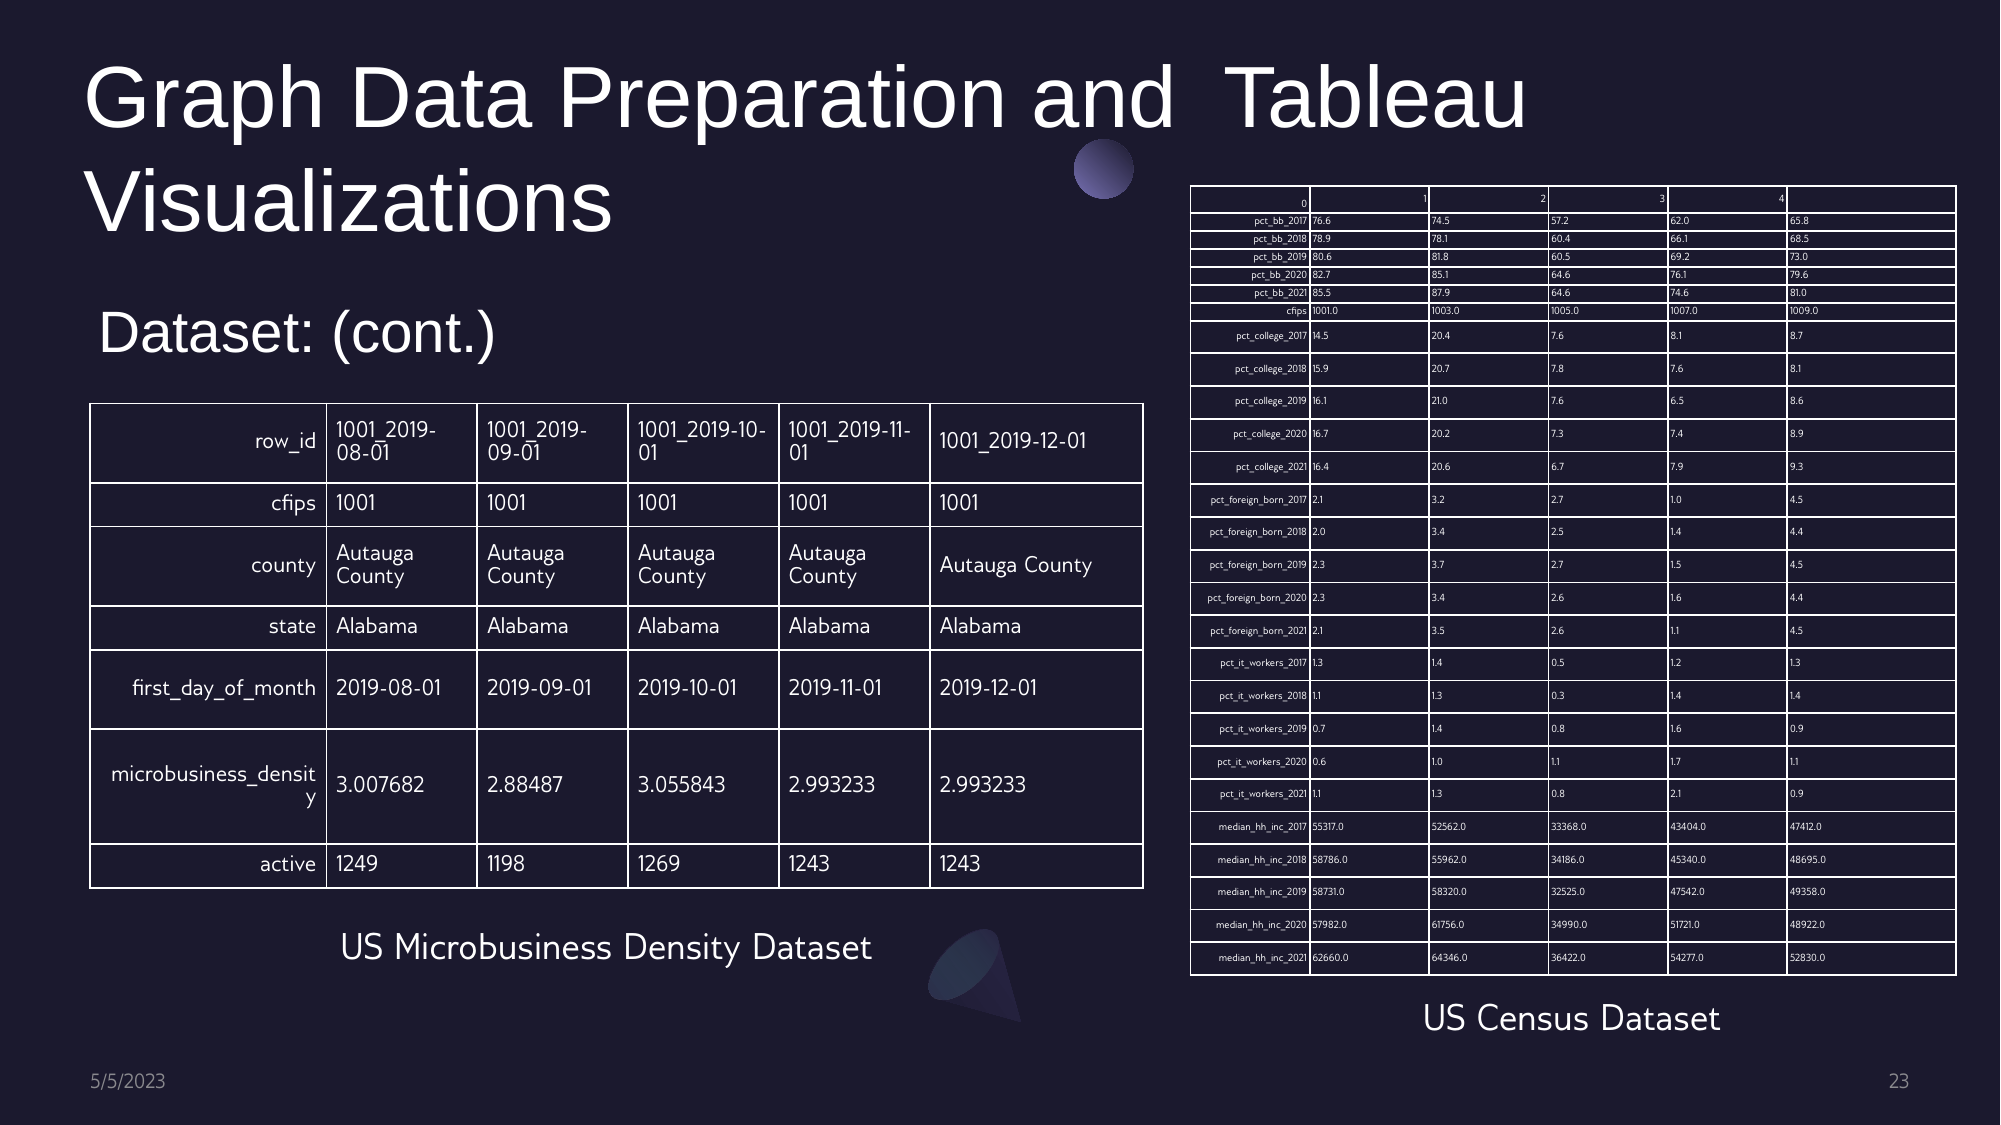

# Graph Data Preparation and  Tableau Visualizations
| 0 | 1 | 2 | 3 | 4 |  |
| --- | --- | --- | --- | --- | --- |
| pct\_bb\_2017 | 76.6 | 74.5 | 57.2 | 62.0 | 65.8 |
| pct\_bb\_2018 | 78.9 | 78.1 | 60.4 | 66.1 | 68.5 |
| pct\_bb\_2019 | 80.6 | 81.8 | 60.5 | 69.2 | 73.0 |
| pct\_bb\_2020 | 82.7 | 85.1 | 64.6 | 76.1 | 79.6 |
| pct\_bb\_2021 | 85.5 | 87.9 | 64.6 | 74.6 | 81.0 |
| cfips | 1001.0 | 1003.0 | 1005.0 | 1007.0 | 1009.0 |
| pct\_college\_2017 | 14.5 | 20.4 | 7.6 | 8.1 | 8.7 |
| pct\_college\_2018 | 15.9 | 20.7 | 7.8 | 7.6 | 8.1 |
| pct\_college\_2019 | 16.1 | 21.0 | 7.6 | 6.5 | 8.6 |
| pct\_college\_2020 | 16.7 | 20.2 | 7.3 | 7.4 | 8.9 |
| pct\_college\_2021 | 16.4 | 20.6 | 6.7 | 7.9 | 9.3 |
| pct\_foreign\_born\_2017 | 2.1 | 3.2 | 2.7 | 1.0 | 4.5 |
| pct\_foreign\_born\_2018 | 2.0 | 3.4 | 2.5 | 1.4 | 4.4 |
| pct\_foreign\_born\_2019 | 2.3 | 3.7 | 2.7 | 1.5 | 4.5 |
| pct\_foreign\_born\_2020 | 2.3 | 3.4 | 2.6 | 1.6 | 4.4 |
| pct\_foreign\_born\_2021 | 2.1 | 3.5 | 2.6 | 1.1 | 4.5 |
| pct\_it\_workers\_2017 | 1.3 | 1.4 | 0.5 | 1.2 | 1.3 |
| pct\_it\_workers\_2018 | 1.1 | 1.3 | 0.3 | 1.4 | 1.4 |
| pct\_it\_workers\_2019 | 0.7 | 1.4 | 0.8 | 1.6 | 0.9 |
| pct\_it\_workers\_2020 | 0.6 | 1.0 | 1.1 | 1.7 | 1.1 |
| pct\_it\_workers\_2021 | 1.1 | 1.3 | 0.8 | 2.1 | 0.9 |
| median\_hh\_inc\_2017 | 55317.0 | 52562.0 | 33368.0 | 43404.0 | 47412.0 |
| median\_hh\_inc\_2018 | 58786.0 | 55962.0 | 34186.0 | 45340.0 | 48695.0 |
| median\_hh\_inc\_2019 | 58731.0 | 58320.0 | 32525.0 | 47542.0 | 49358.0 |
| median\_hh\_inc\_2020 | 57982.0 | 61756.0 | 34990.0 | 51721.0 | 48922.0 |
| median\_hh\_inc\_2021 | 62660.0 | 64346.0 | 36422.0 | 54277.0 | 52830.0 |
Dataset: (cont.)

| row\_id | 1001\_2019-08-01 | 1001\_2019-09-01 | 1001\_2019-10-01 | 1001\_2019-11-01 | 1001\_2019-12-01 |
| --- | --- | --- | --- | --- | --- |
| cfips | 1001 | 1001 | 1001 | 1001 | 1001 |
| county | Autauga County | Autauga County | Autauga County | Autauga County | Autauga County |
| state | Alabama | Alabama | Alabama | Alabama | Alabama |
| first\_day\_of\_month | 2019-08-01 | 2019-09-01 | 2019-10-01 | 2019-11-01 | 2019-12-01 |
| microbusiness\_density | 3.007682 | 2.88487 | 3.055843 | 2.993233 | 2.993233 |
| active | 1249 | 1198 | 1269 | 1243 | 1243 |
US Microbusiness Density Dataset
US Census Dataset
5/5/2023
23